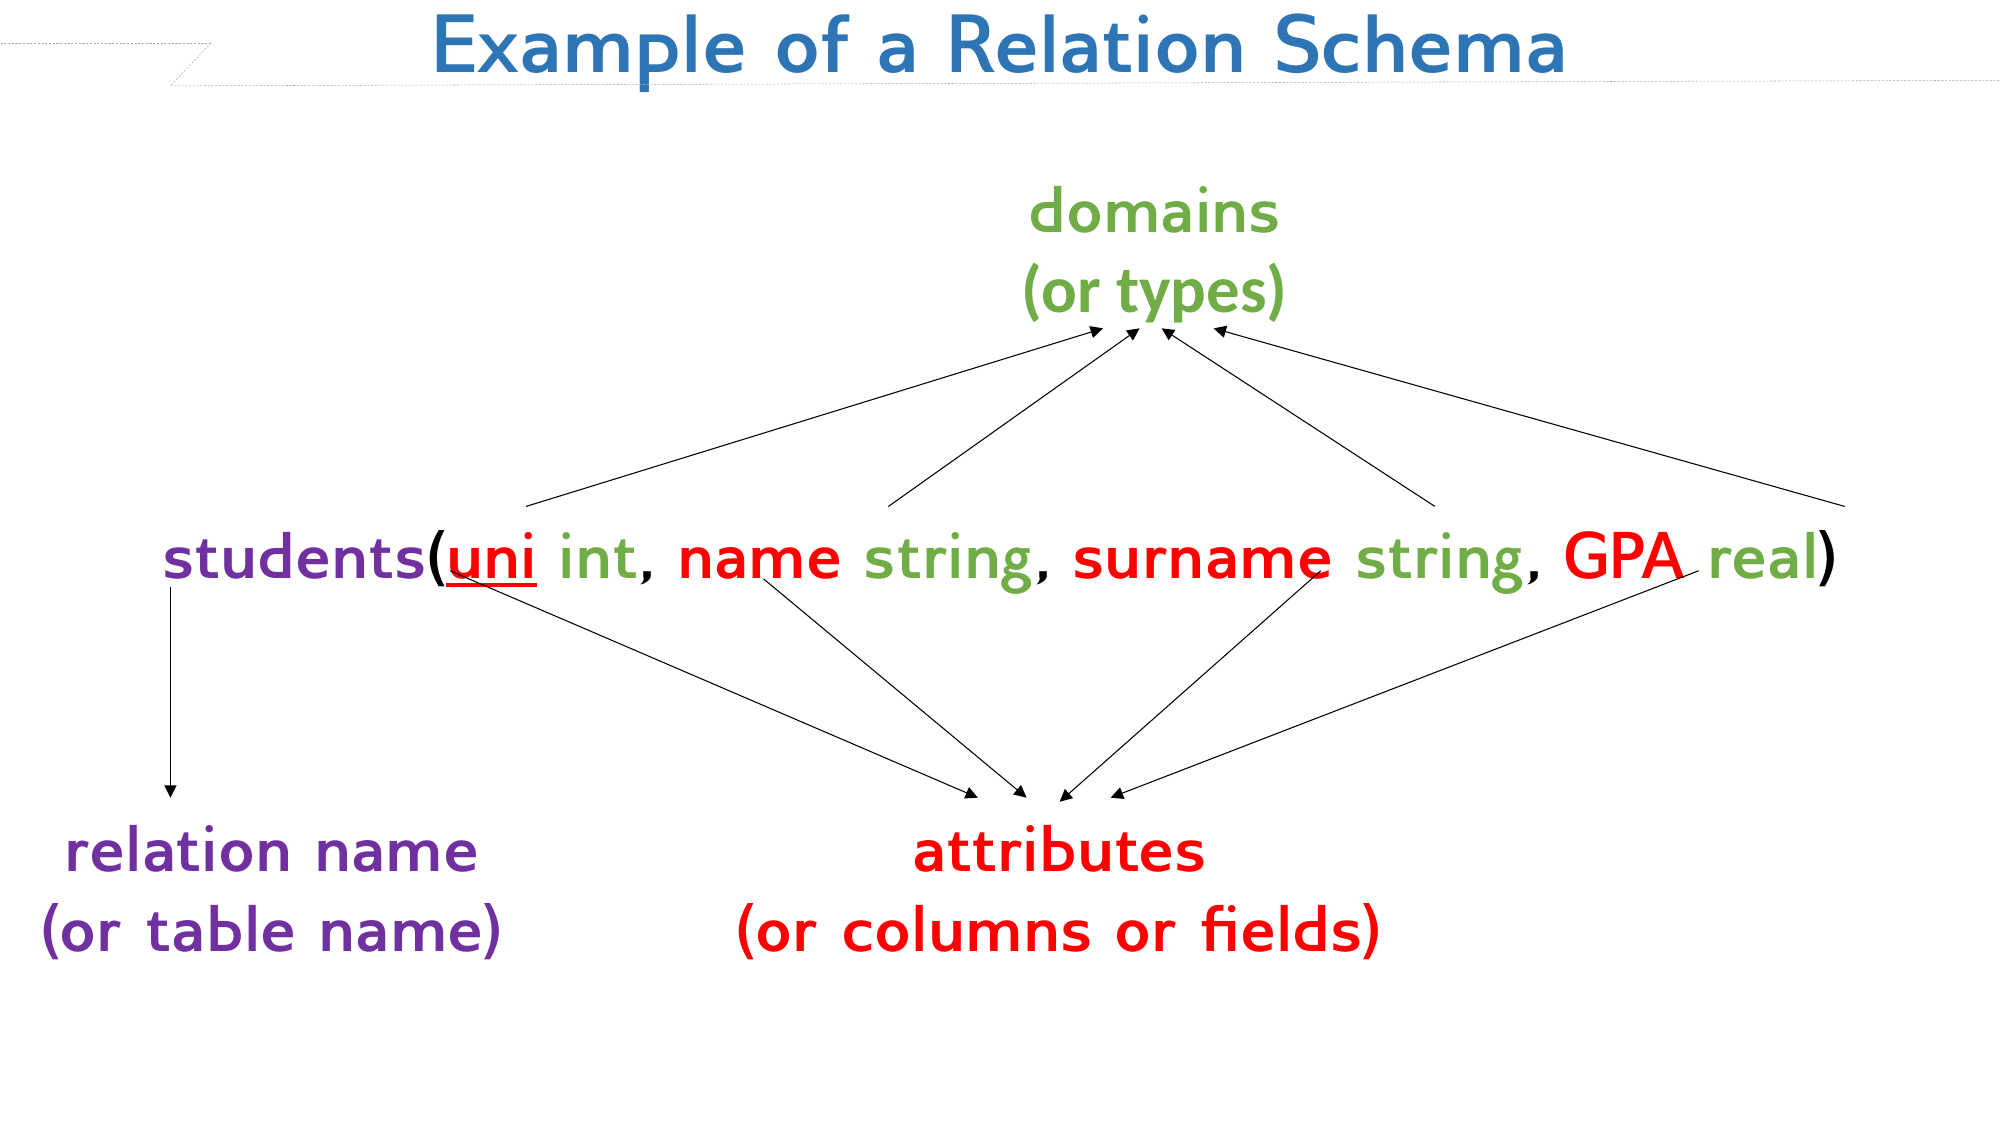

Example of a Relation Schema
domains
(or types)
students(uni int, name string, surname string, GPA real)
relation name
(or table name)
attributes
(or columns or fields)